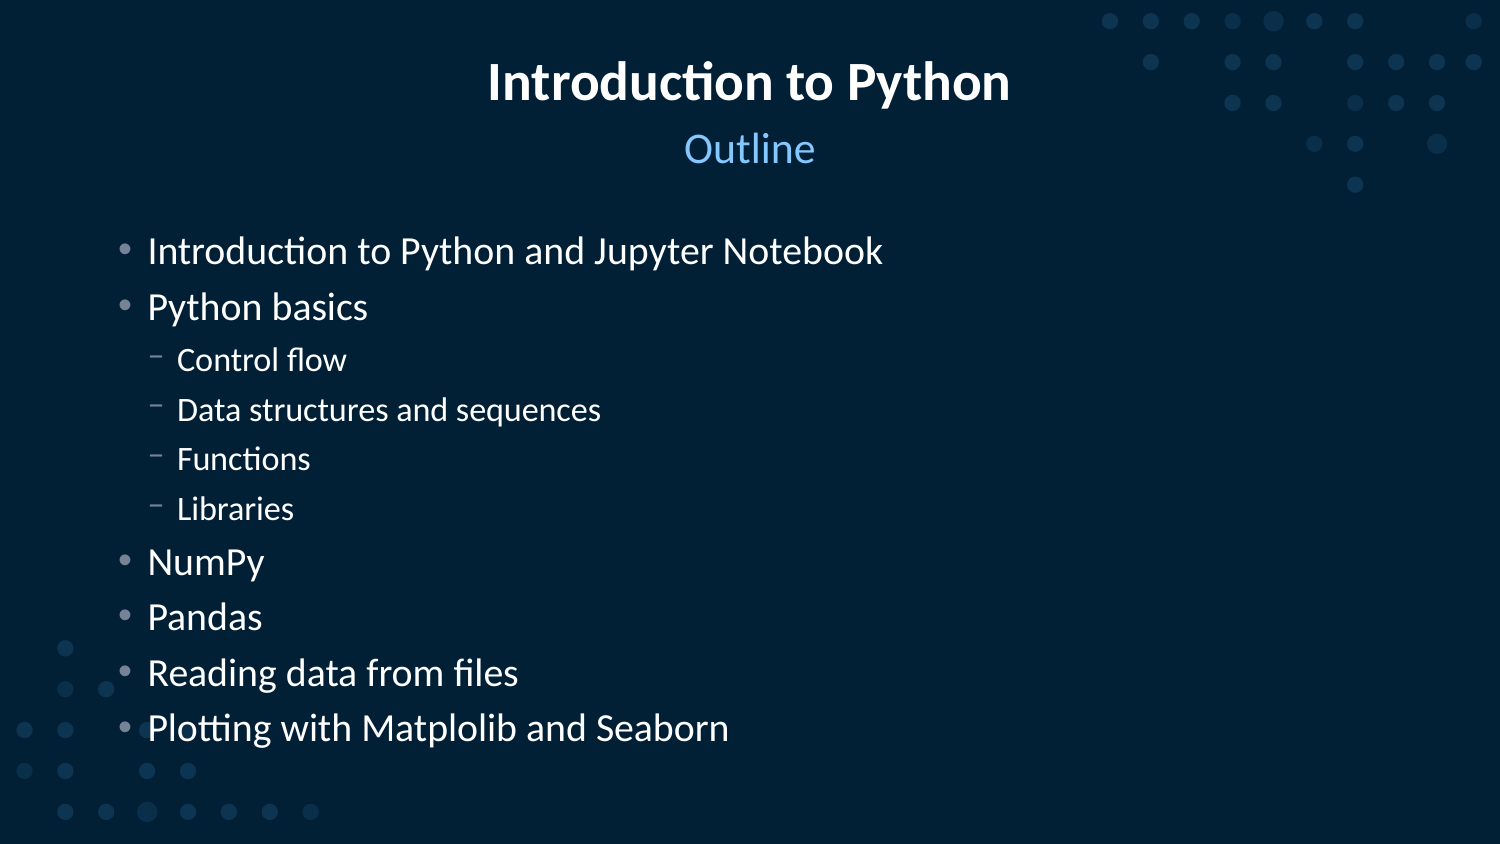

# Introduction to Python
Outline
Introduction to Python and Jupyter Notebook
Python basics
Control flow
Data structures and sequences
Functions
Libraries
NumPy
Pandas
Reading data from files
Plotting with Matplolib and Seaborn